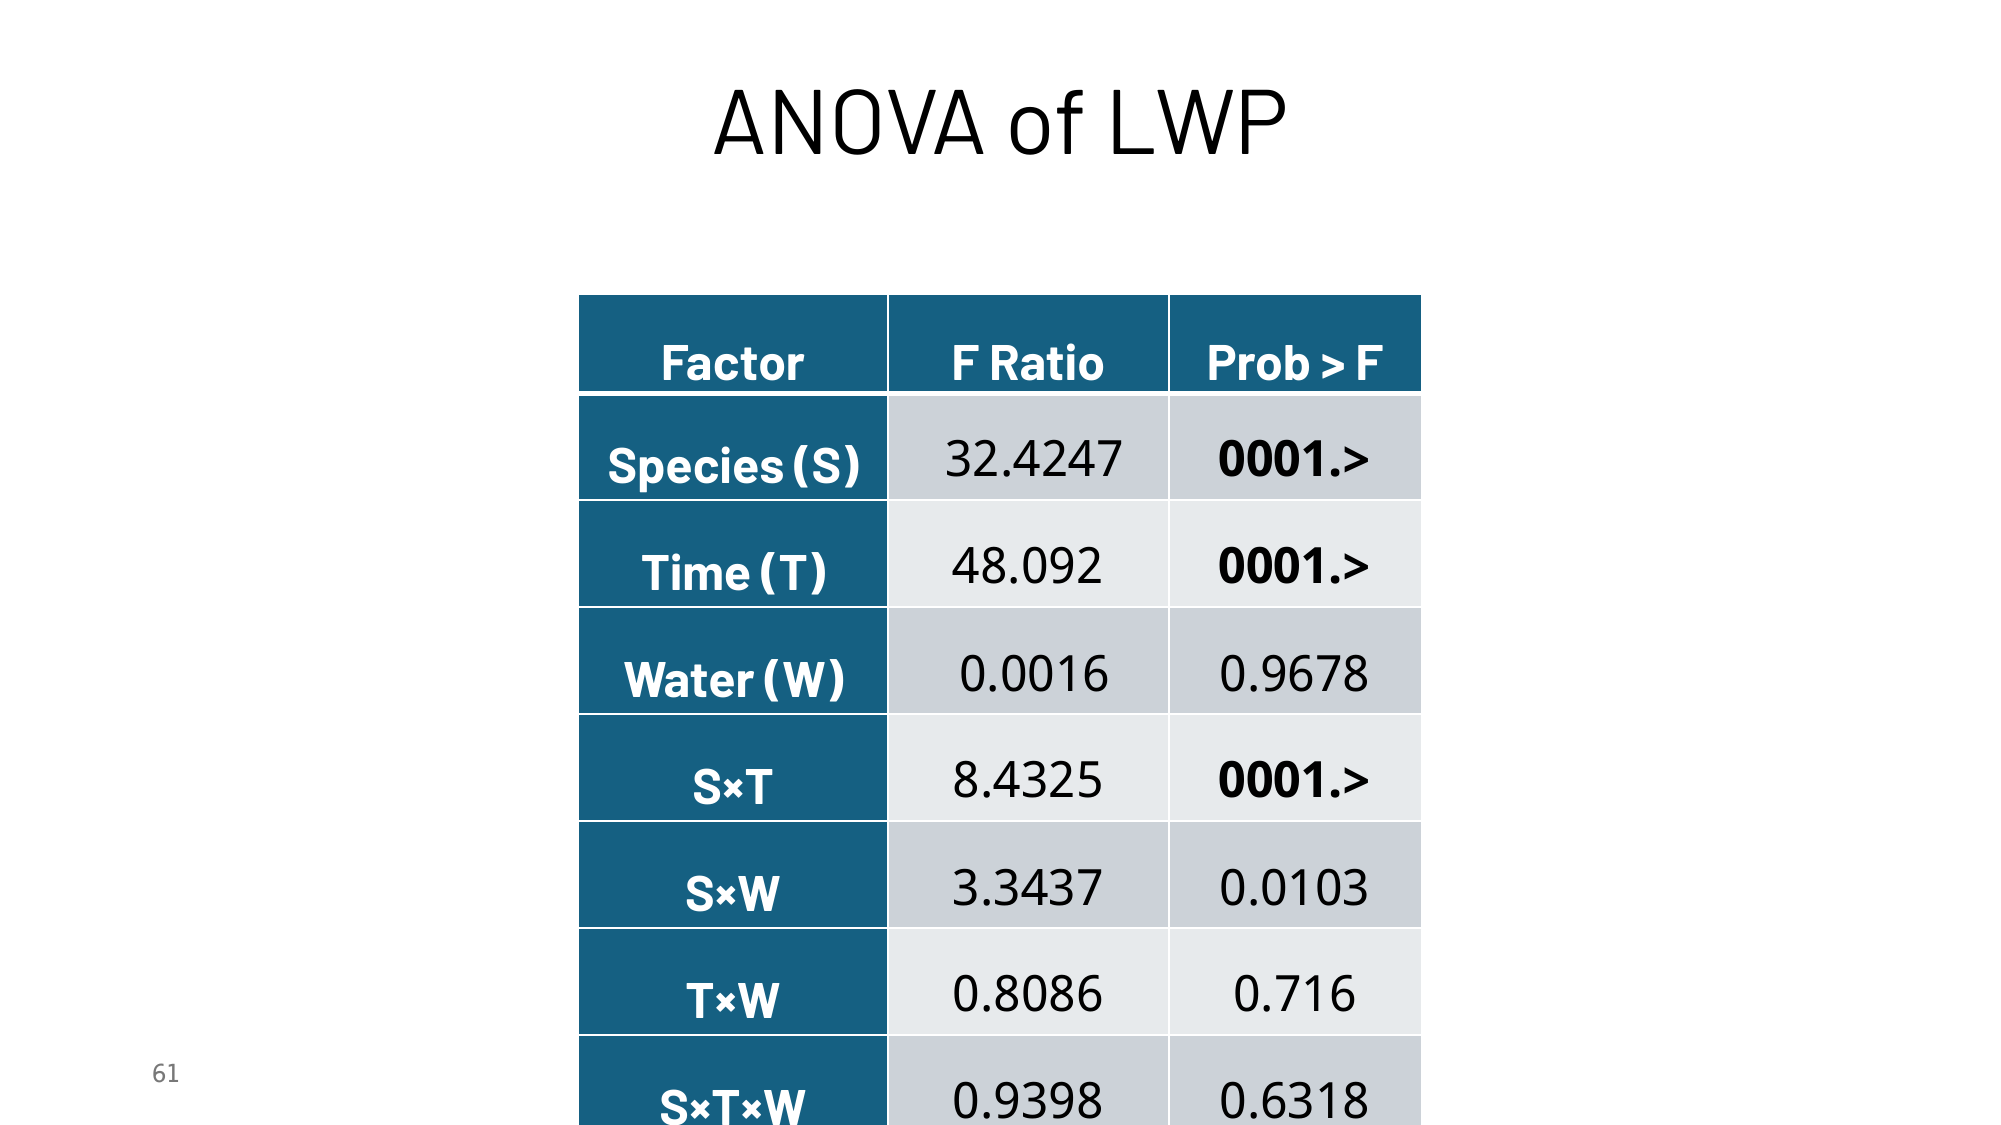

ANOVA of LWP
| Factor | F Ratio | Prob > F |
| --- | --- | --- |
| Species (S) | 32.4247 | <.0001 |
| Time (T) | 48.092 | <.0001 |
| Water (W) | 0.0016 | 0.9678 |
| S×T | 8.4325 | <.0001 |
| S×W | 3.3437 | 0.0103 |
| T×W | 0.8086 | 0.716 |
| S×T×W | 0.9398 | 0.6318 |
61